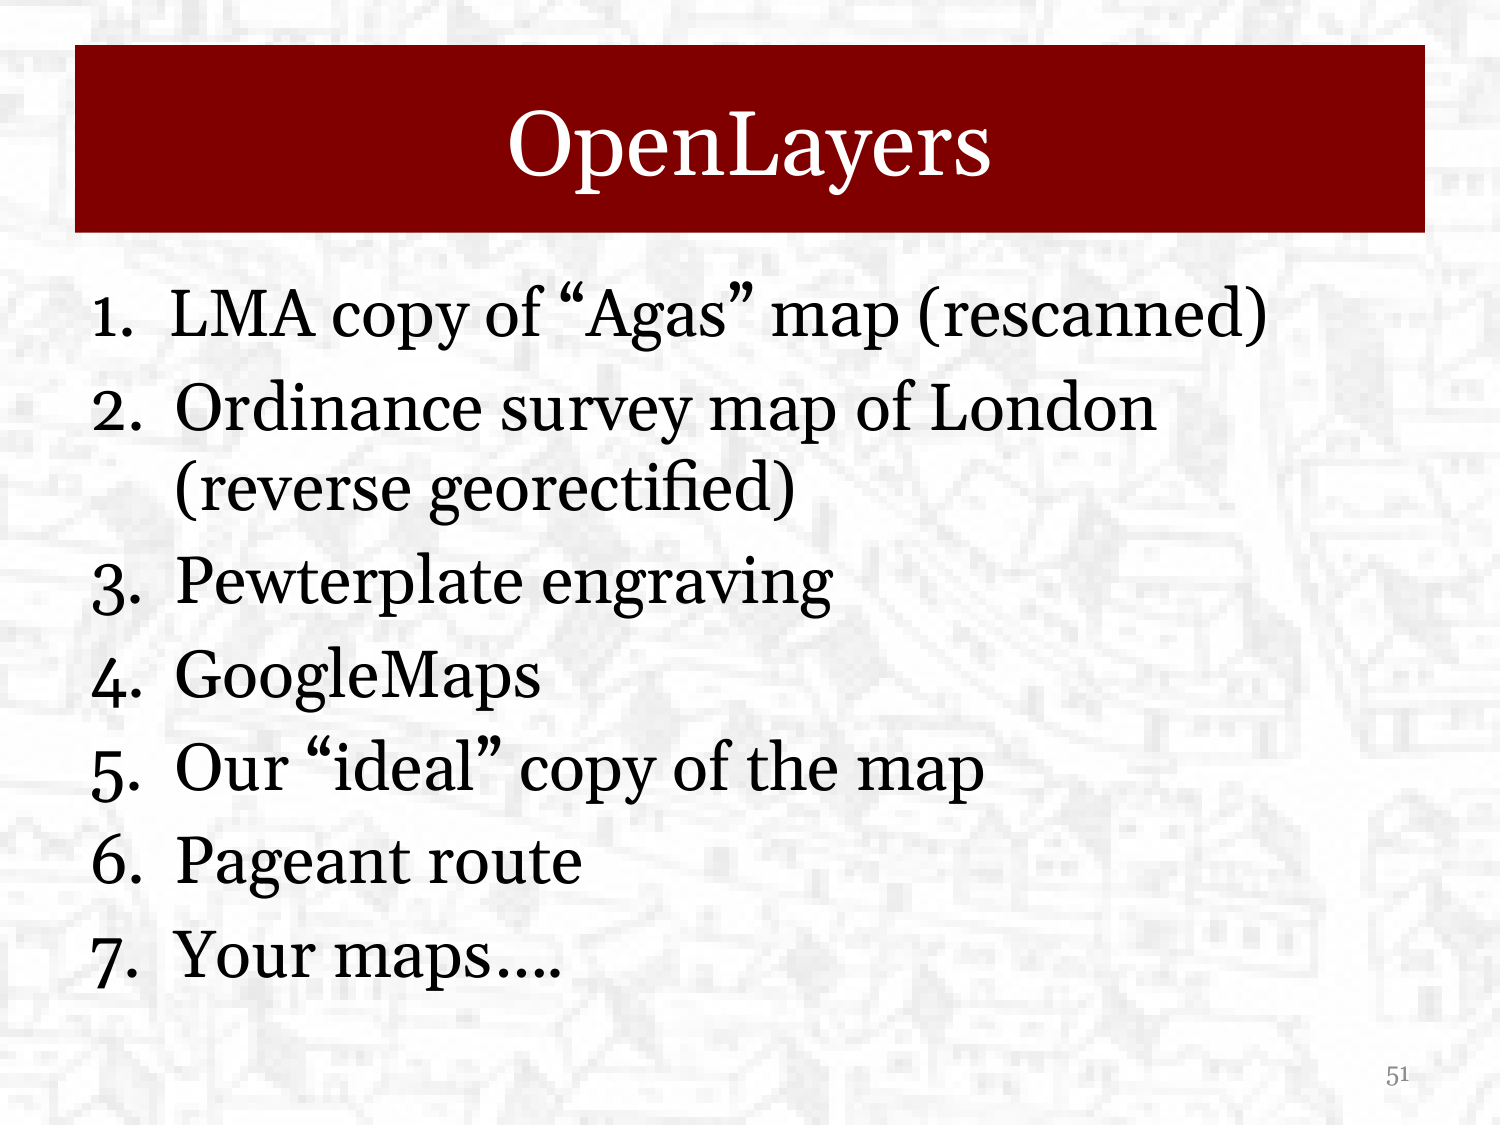

# OpenLayers
1.  LMA copy of “Agas” map (rescanned)
Ordinance survey map of London (reverse georectified)
Pewterplate engraving
GoogleMaps
Our “ideal” copy of the map
Pageant route
Your maps….

51